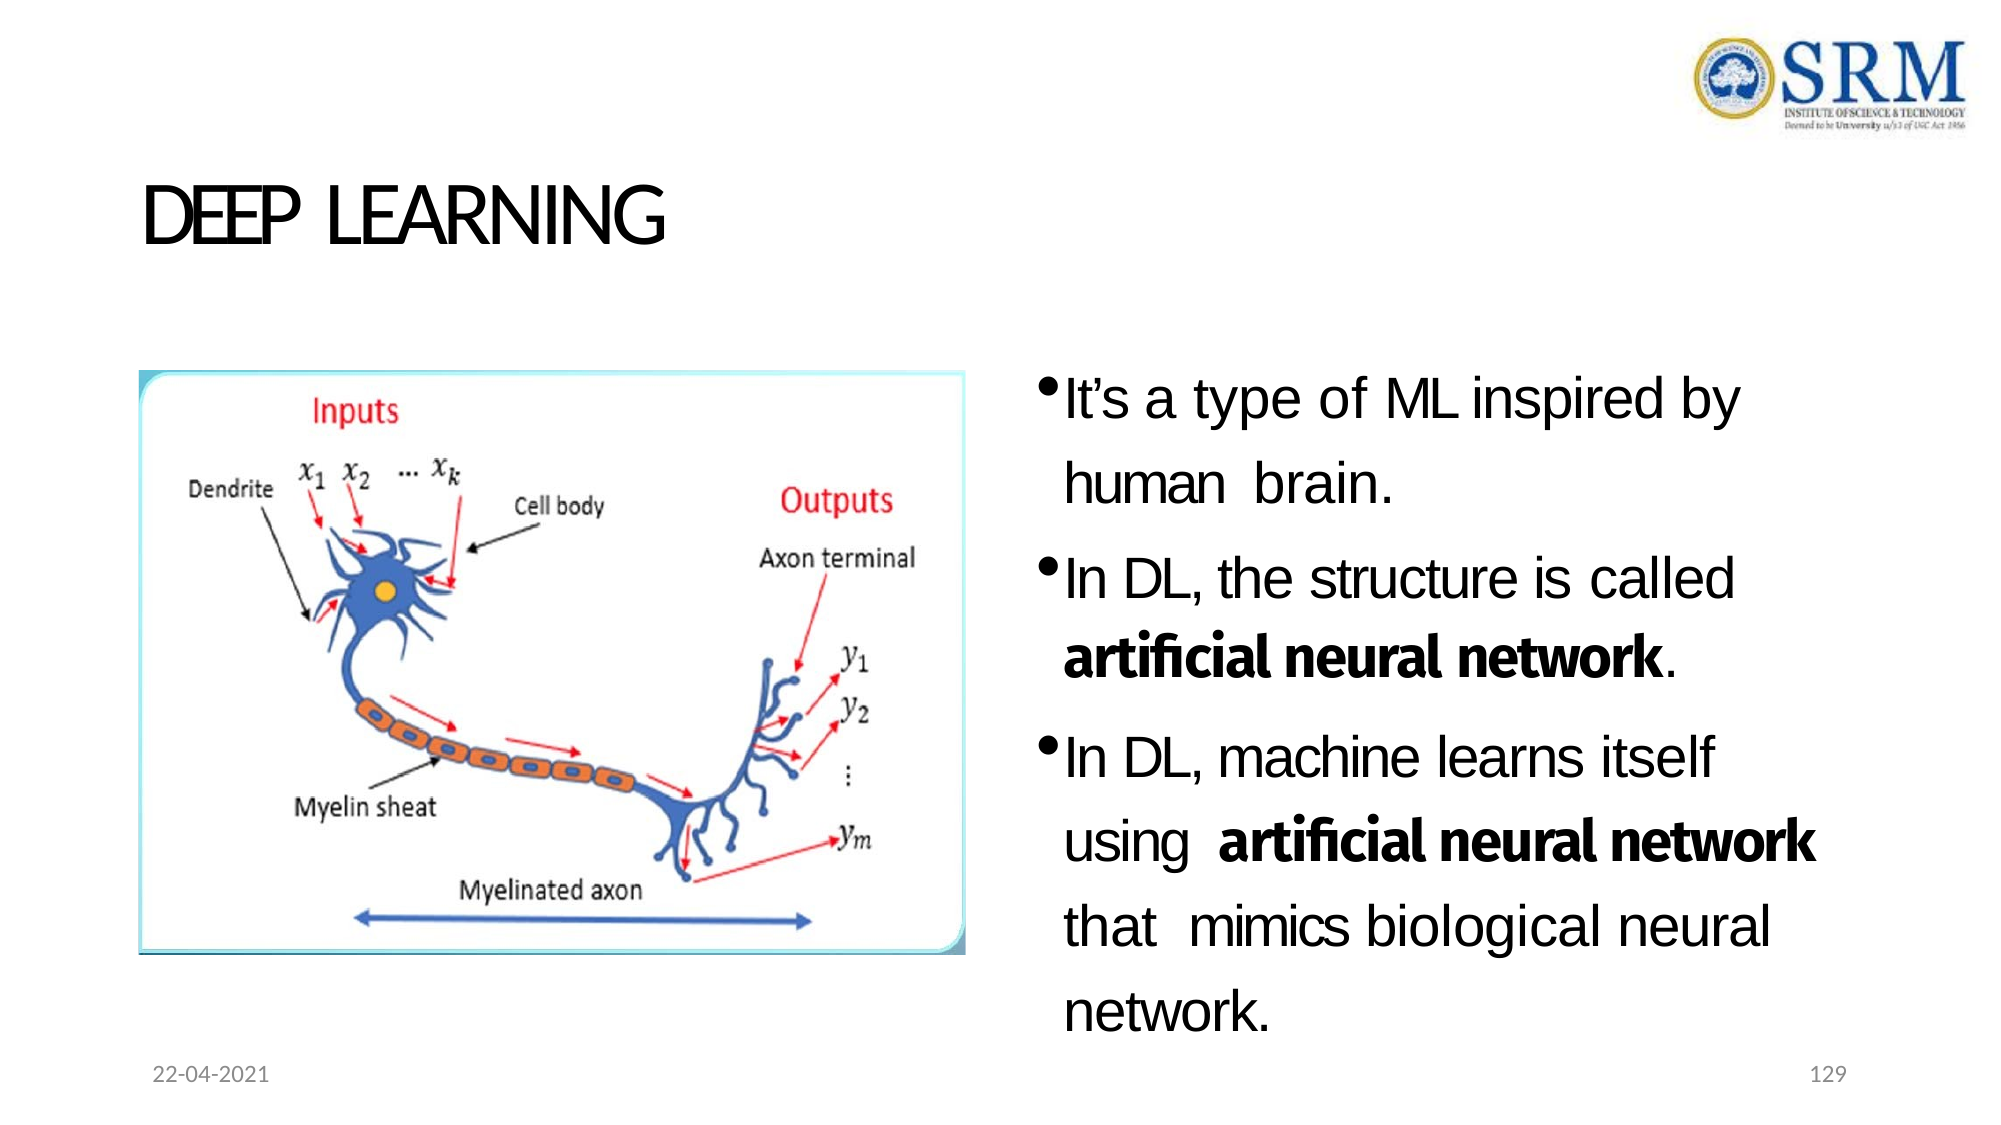

# DEEP LEARNING
It’s a type of ML inspired by human  brain.
In DL, the structure is called
artificial neural network.
In DL, machine learns itself using  artificial neural network that  mimics biological neural network.

22-04-2021
129